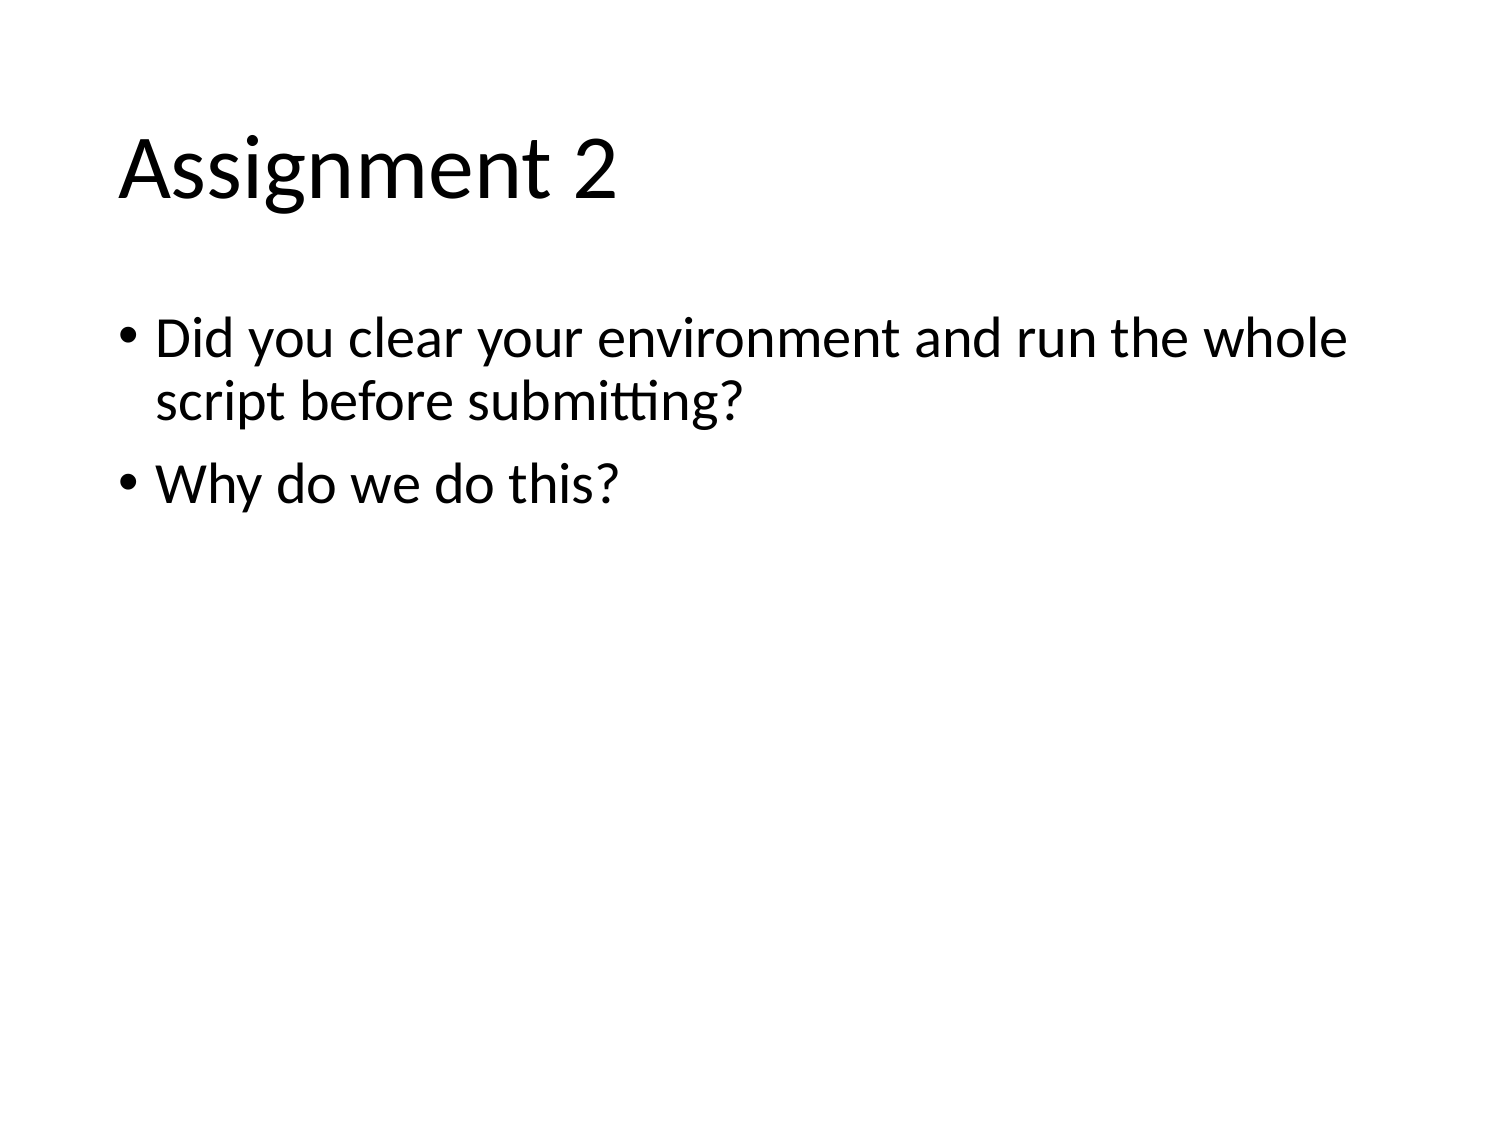

# Assignment 2
Did you clear your environment and run the whole script before submitting?
Why do we do this?